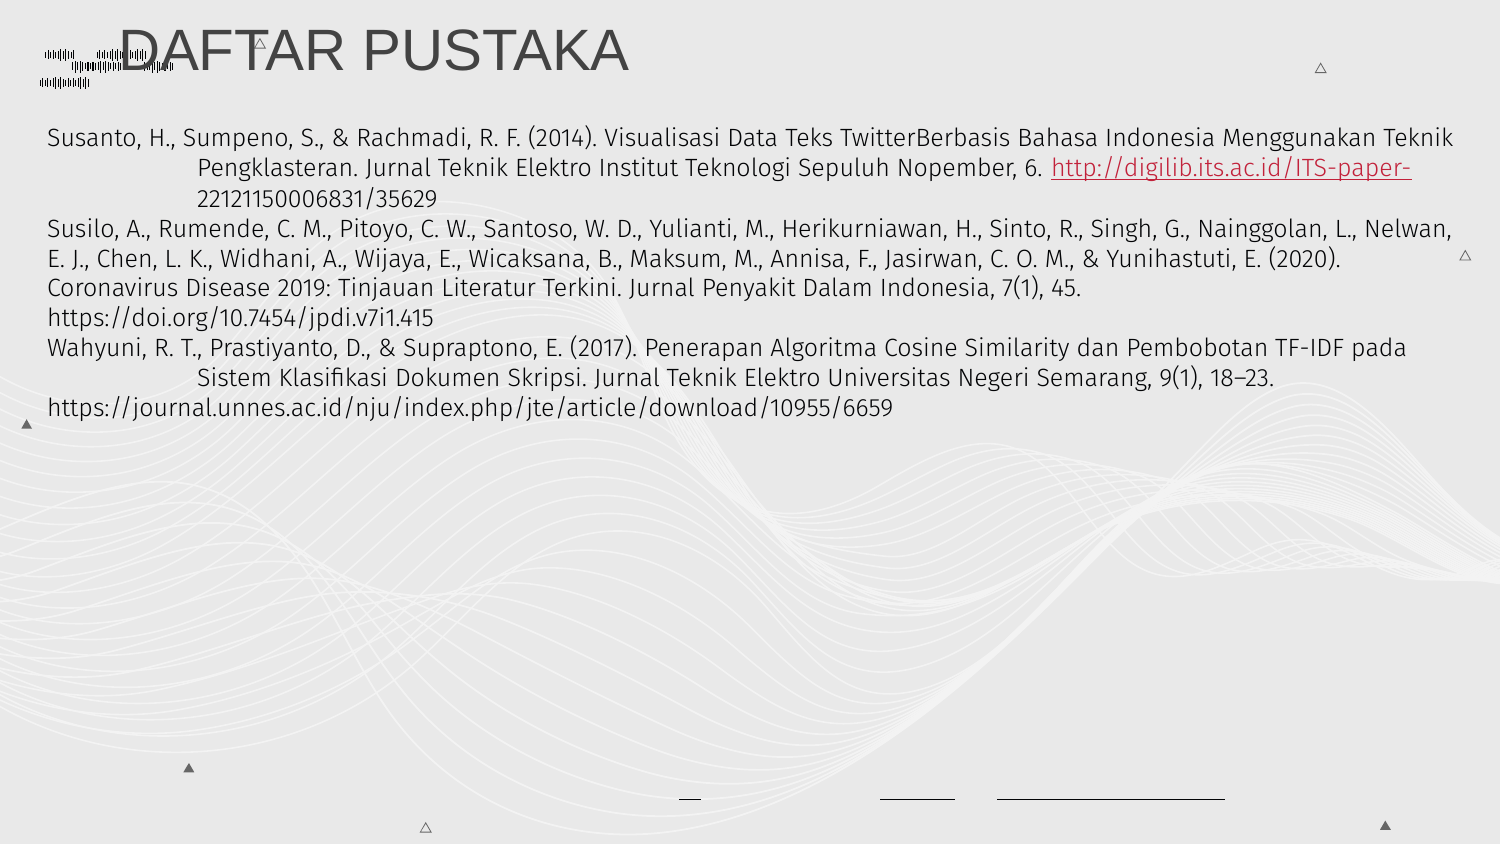

# DAFTAR PUSTAKA
Susanto, H., Sumpeno, S., & Rachmadi, R. F. (2014). Visualisasi Data Teks TwitterBerbasis Bahasa Indonesia Menggunakan Teknik 	Pengklasteran. Jurnal Teknik Elektro Institut Teknologi Sepuluh Nopember, 6. http://digilib.its.ac.id/ITS-paper-	22121150006831/35629
Susilo, A., Rumende, C. M., Pitoyo, C. W., Santoso, W. D., Yulianti, M., Herikurniawan, H., Sinto, R., Singh, G., Nainggolan, L., Nelwan, E. J., Chen, L. K., Widhani, A., Wijaya, E., Wicaksana, B., Maksum, M., Annisa, F., Jasirwan, C. O. M., & Yunihastuti, E. (2020). 	Coronavirus Disease 2019: Tinjauan Literatur Terkini. Jurnal Penyakit Dalam Indonesia, 7(1), 45. 	https://doi.org/10.7454/jpdi.v7i1.415
Wahyuni, R. T., Prastiyanto, D., & Supraptono, E. (2017). Penerapan Algoritma Cosine Similarity dan Pembobotan TF-IDF pada 	Sistem Klasifikasi Dokumen Skripsi. Jurnal Teknik Elektro Universitas Negeri Semarang, 9(1), 18–23. 	https://journal.unnes.ac.id/nju/index.php/jte/article/download/10955/6659